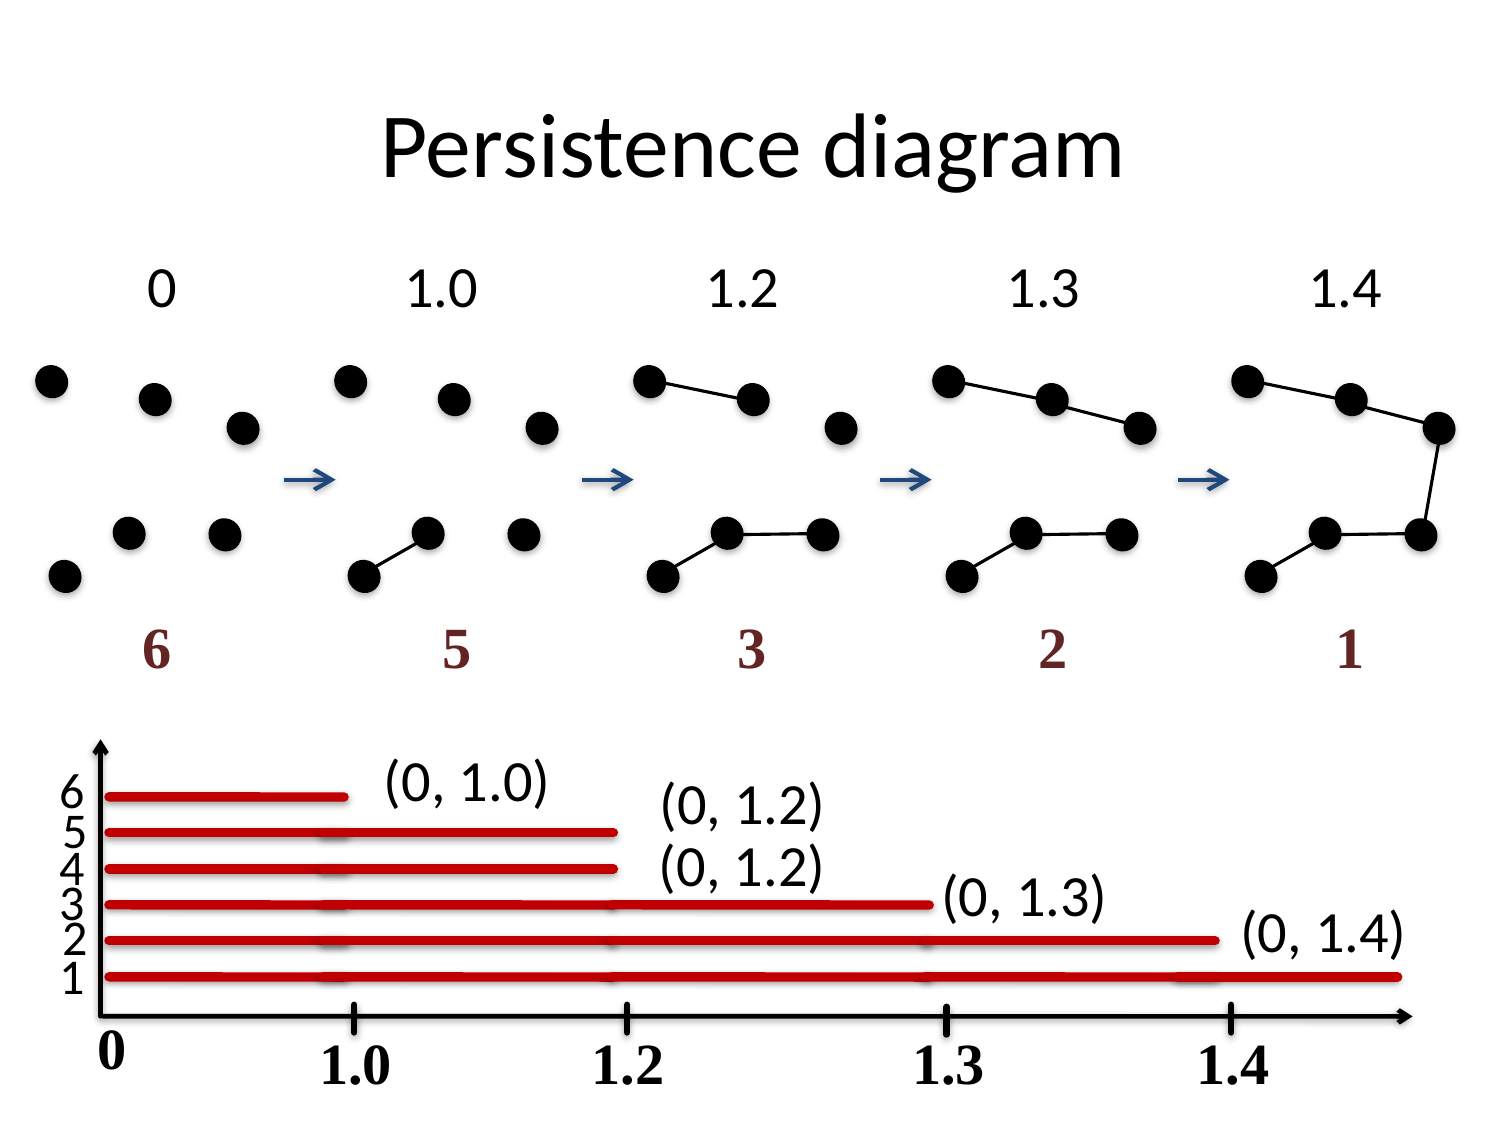

# Persistence diagram
0
1.0
1.2
1.3
1.4

6
5
3
2
1
(0, 1.0)
6
5
4
3
2
1
0
1.0
1.2
1.3
1.4
(0, 1.2)
(0, 1.2)
(0, 1.3)
(0, 1.4)